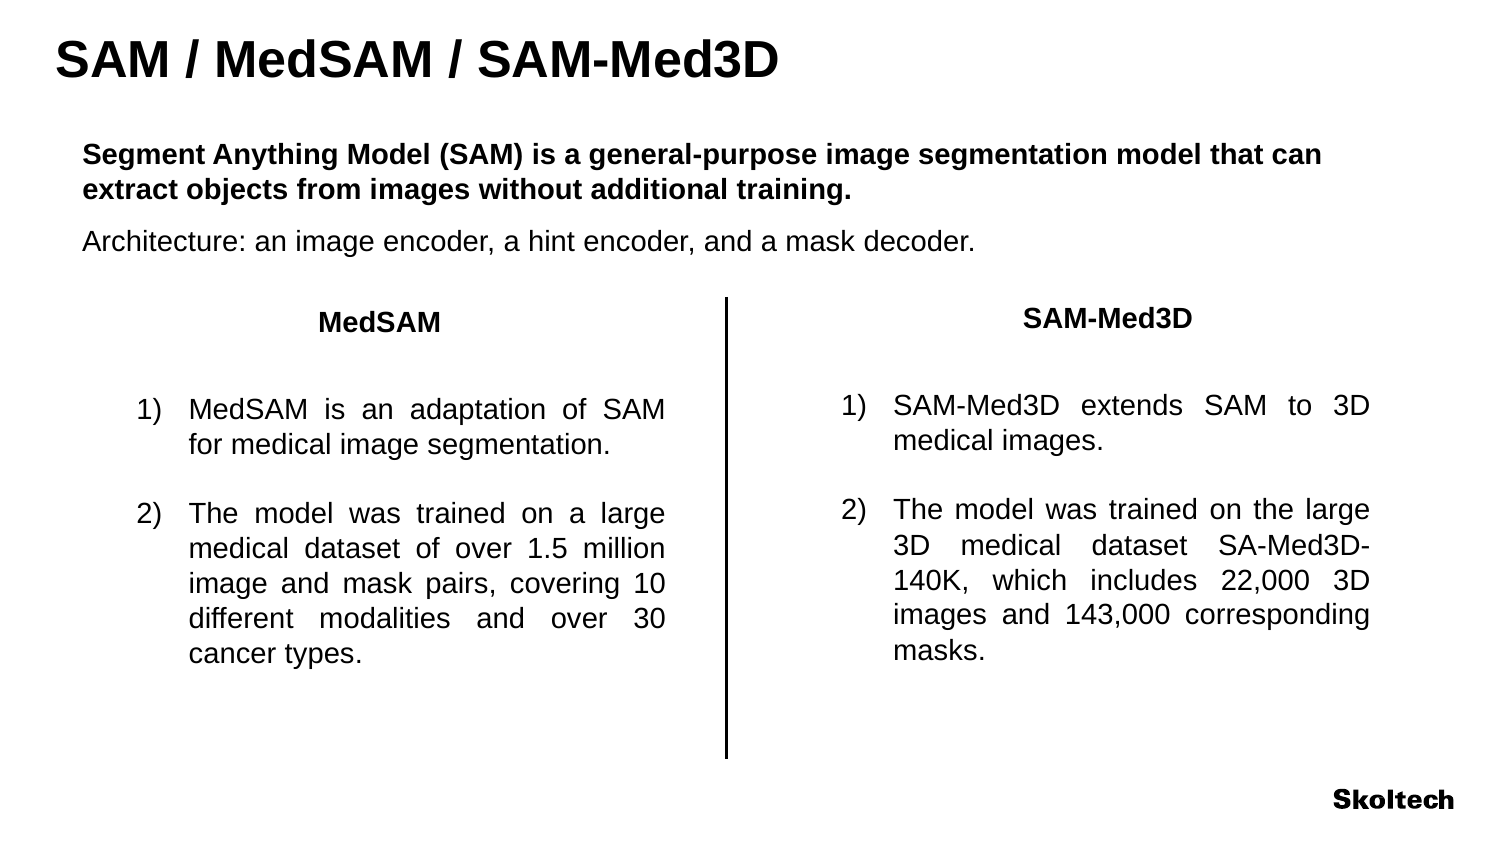

# SAM / MedSAM / SAM-Med3D
Segment Anything Model (SAM) is a general-purpose image segmentation model that can extract objects from images without additional training.
Architecture: an image encoder, a hint encoder, and a mask decoder.
SAM-Med3D
MedSAM
SAM-Med3D extends SAM to 3D medical images.

The model was trained on the large 3D medical dataset SA-Med3D-140K, which includes 22,000 3D images and 143,000 corresponding masks.
MedSAM is an adaptation of SAM for medical image segmentation.

The model was trained on a large medical dataset of over 1.5 million image and mask pairs, covering 10 different modalities and over 30 cancer types.